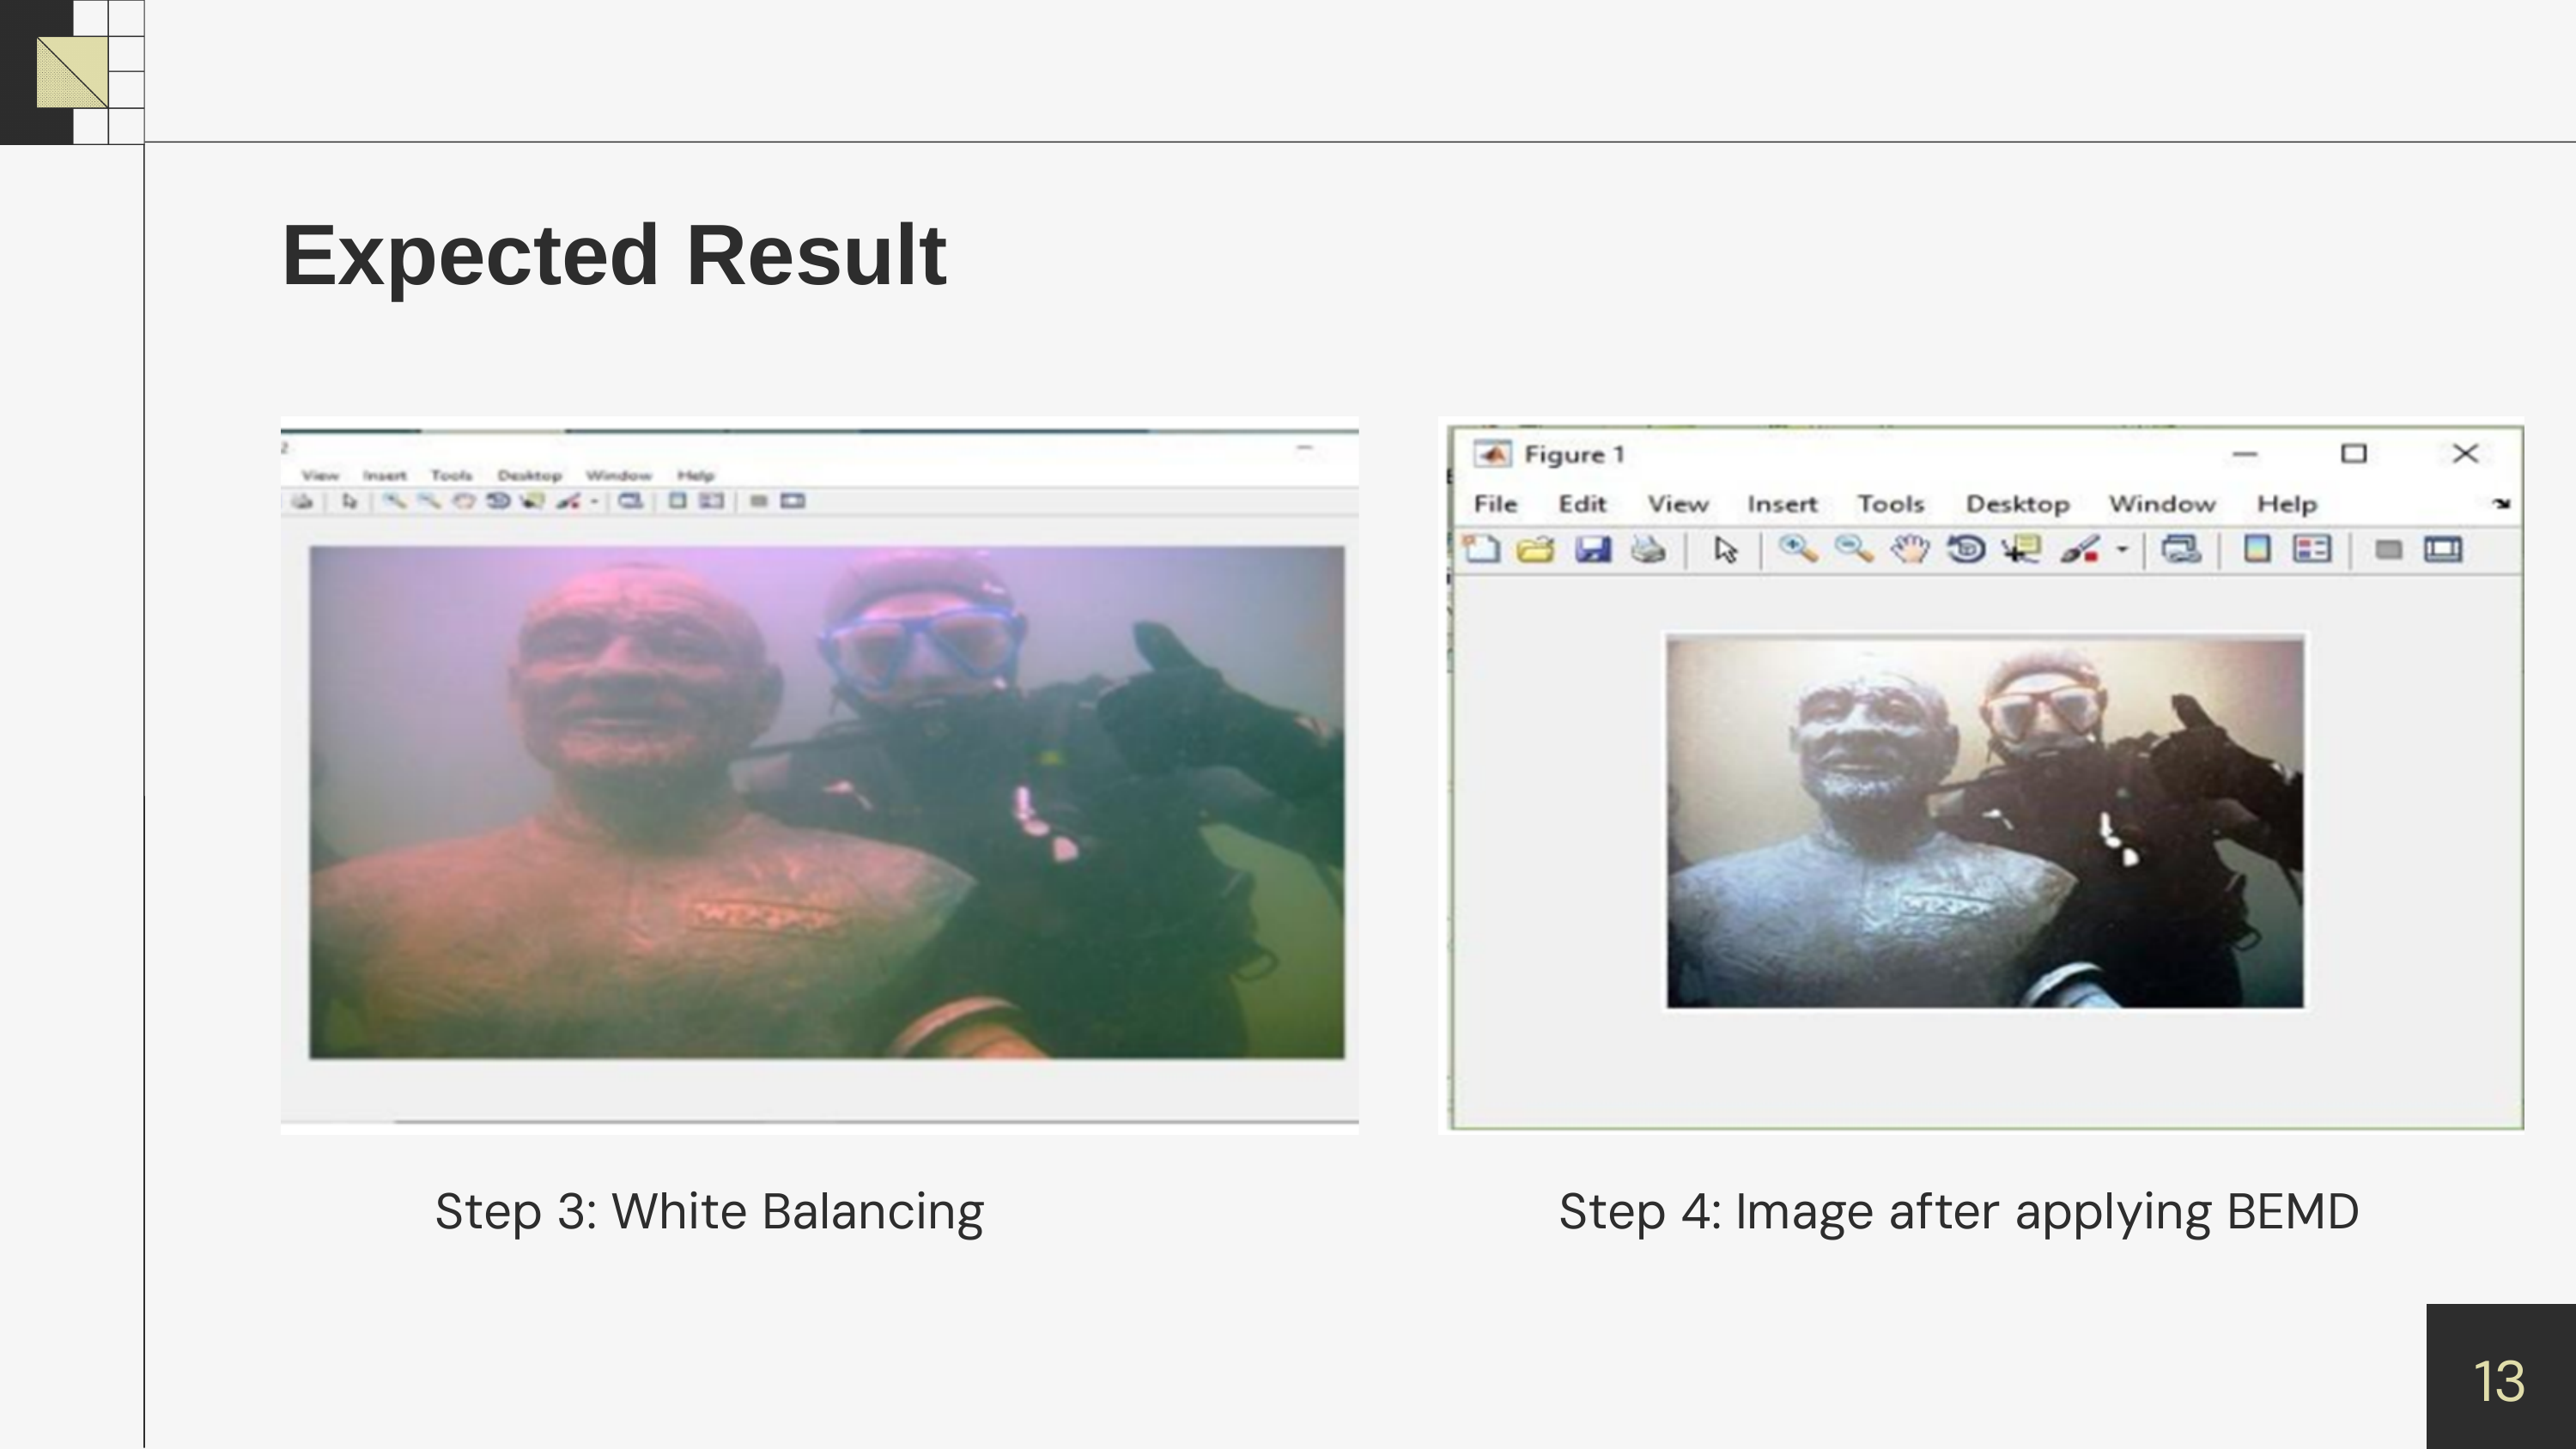

Expected Result

Step 3: White Balancing
Step 4: Image after applying BEMD

13